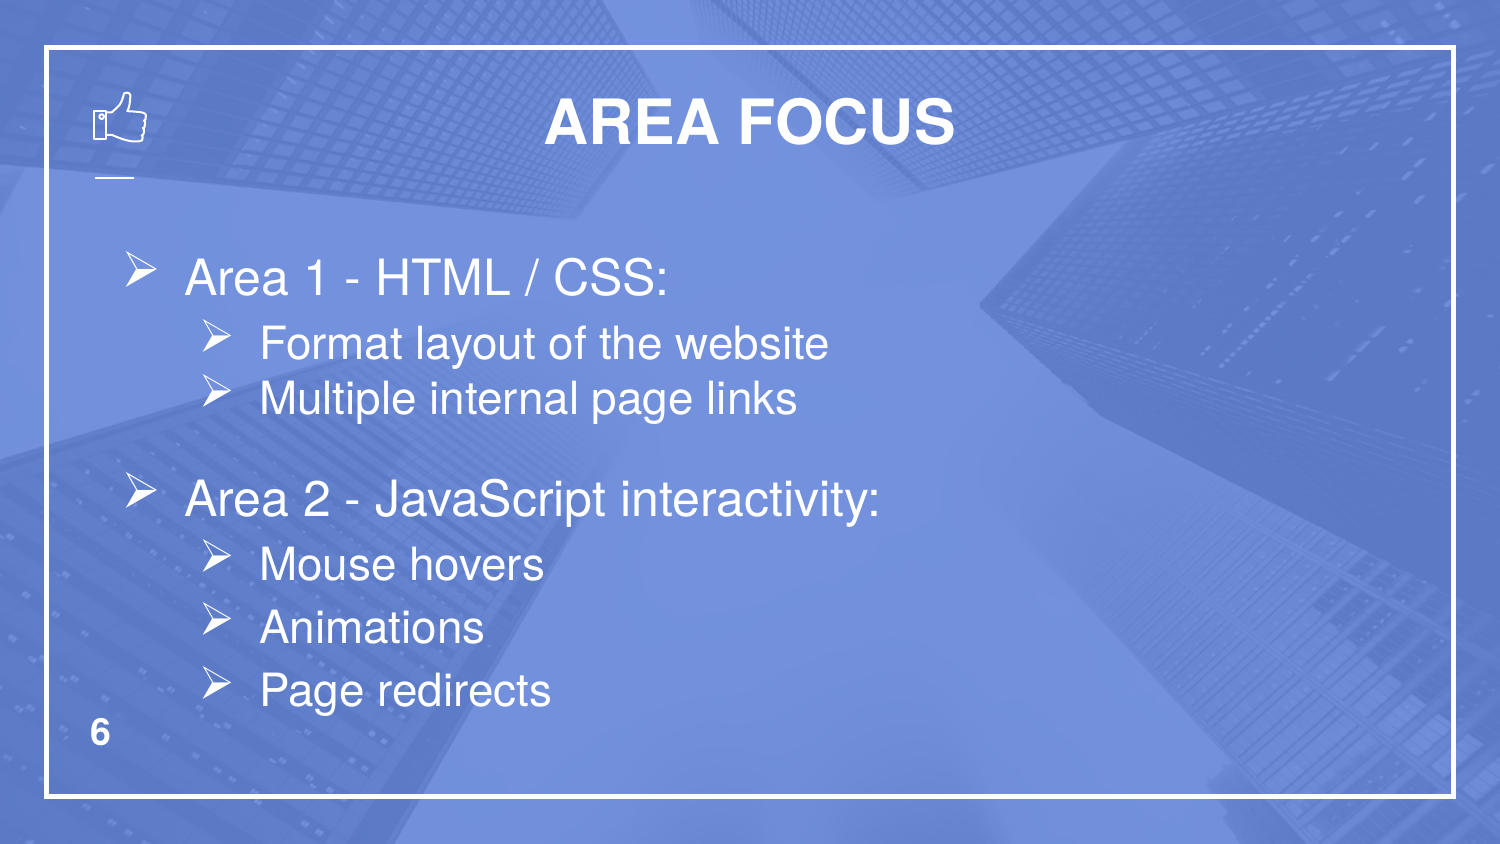

# AREA FOCUS

Area 1 - HTML / CSS:
Format layout of the website
Multiple internal page links
Area 2 - JavaScript interactivity:
Mouse hovers
Animations
Page redirects

6